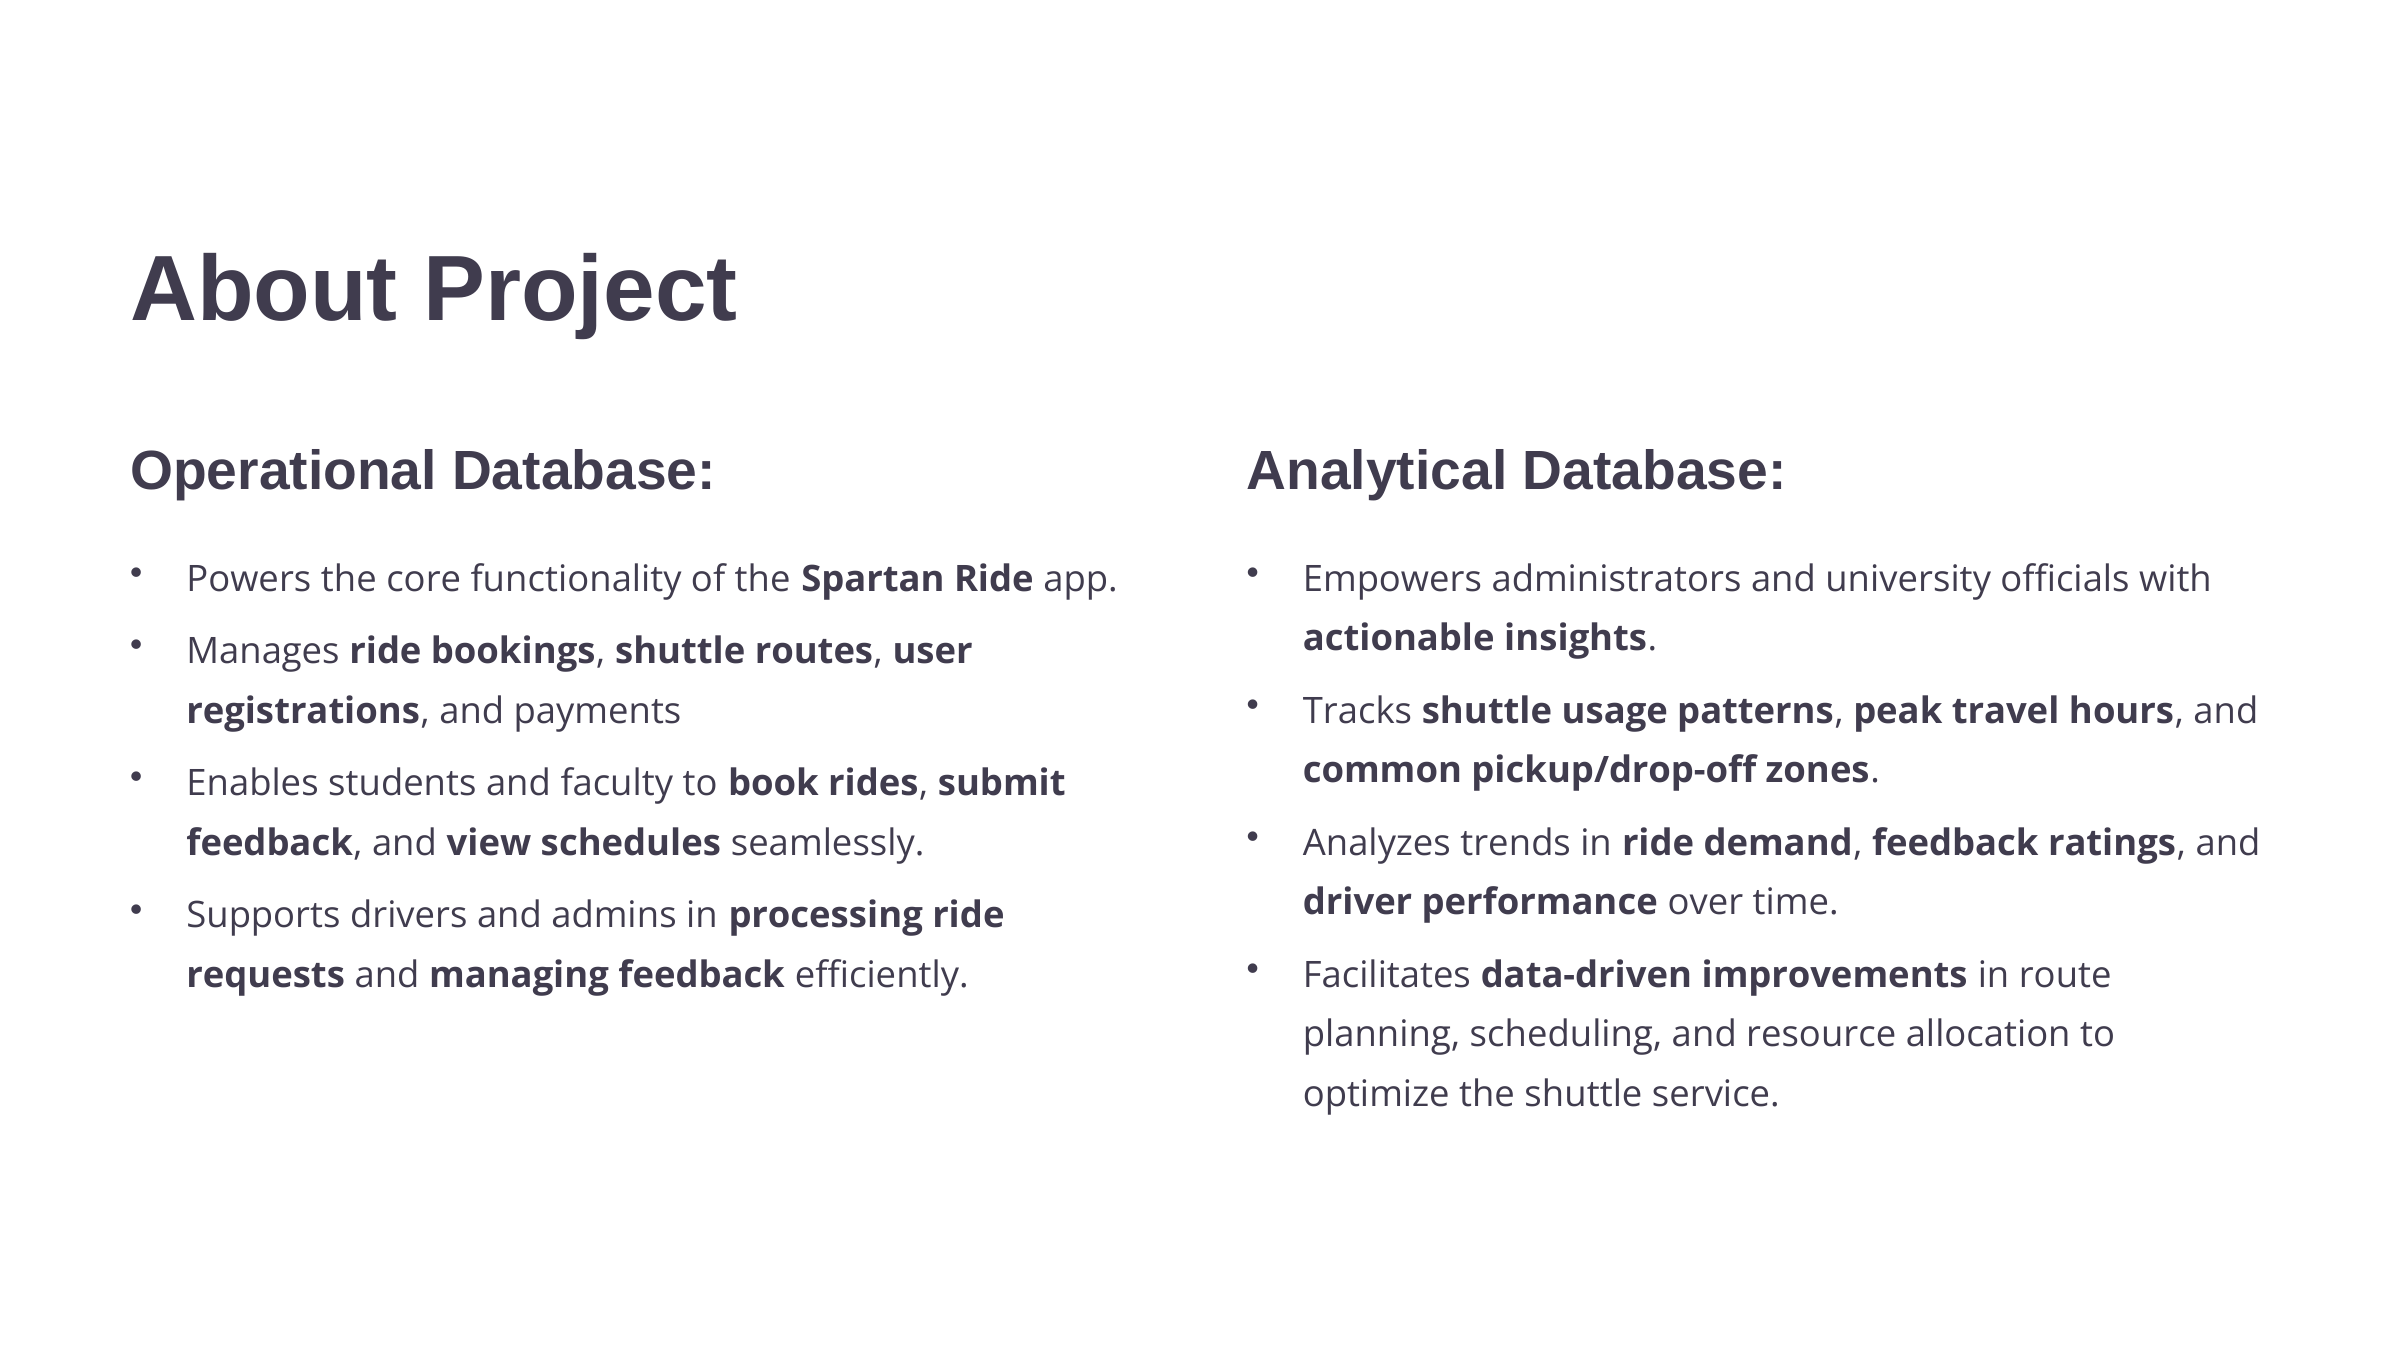

About Project
Operational Database:
Analytical Database:
Powers the core functionality of the Spartan Ride app.
Empowers administrators and university officials with actionable insights.
Manages ride bookings, shuttle routes, user registrations, and payments
Tracks shuttle usage patterns, peak travel hours, and common pickup/drop-off zones.
Enables students and faculty to book rides, submit feedback, and view schedules seamlessly.
Analyzes trends in ride demand, feedback ratings, and driver performance over time.
Supports drivers and admins in processing ride requests and managing feedback efficiently.
Facilitates data-driven improvements in route planning, scheduling, and resource allocation to optimize the shuttle service.